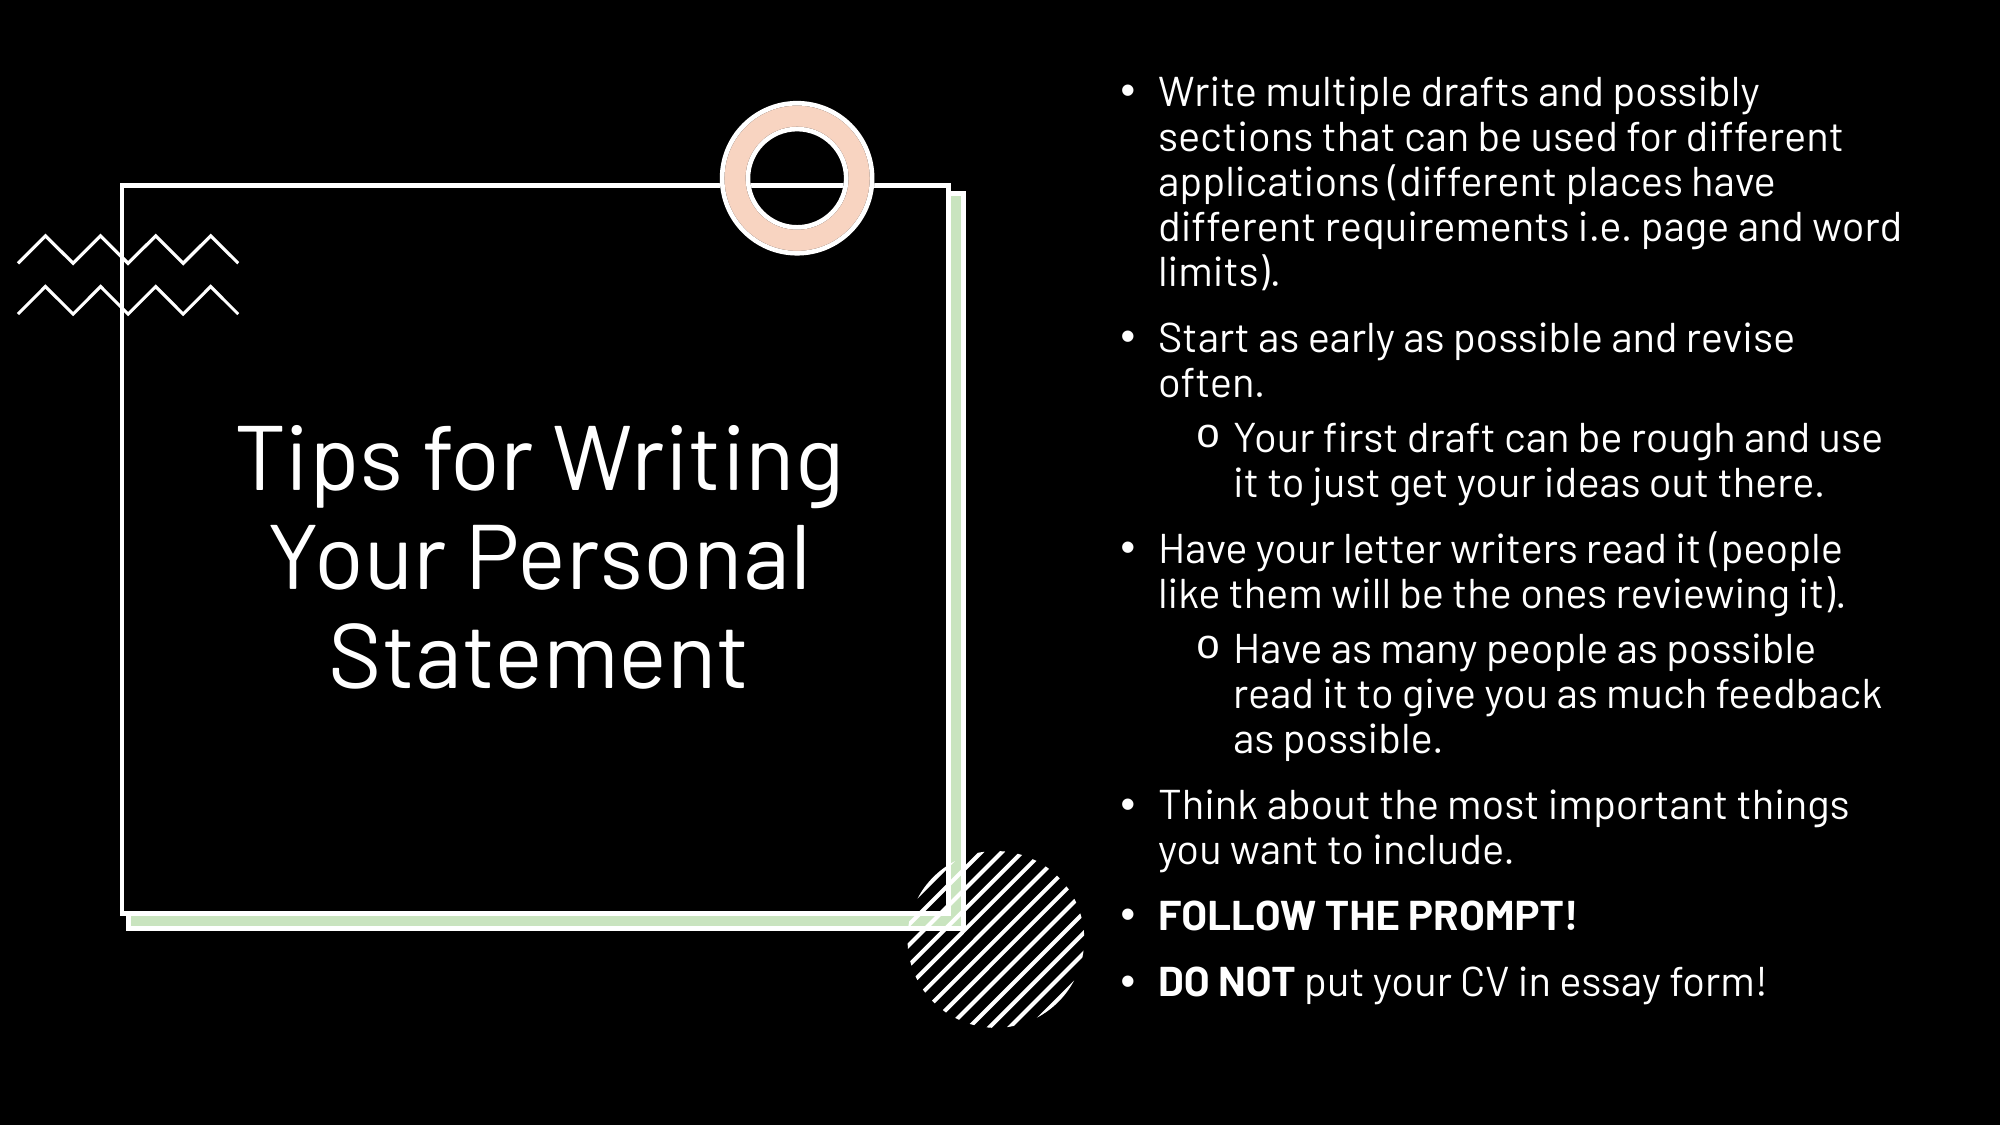

Write multiple drafts and possibly sections that can be used for different applications (different places have different requirements i.e. page and word limits).
Start as early as possible and revise often.
Your first draft can be rough and use it to just get your ideas out there.
Have your letter writers read it (people like them will be the ones reviewing it).
Have as many people as possible read it to give you as much feedback as possible.
Think about the most important things you want to include.
FOLLOW THE PROMPT!
DO NOT put your CV in essay form!

# Tips for Writing Your Personal Statement